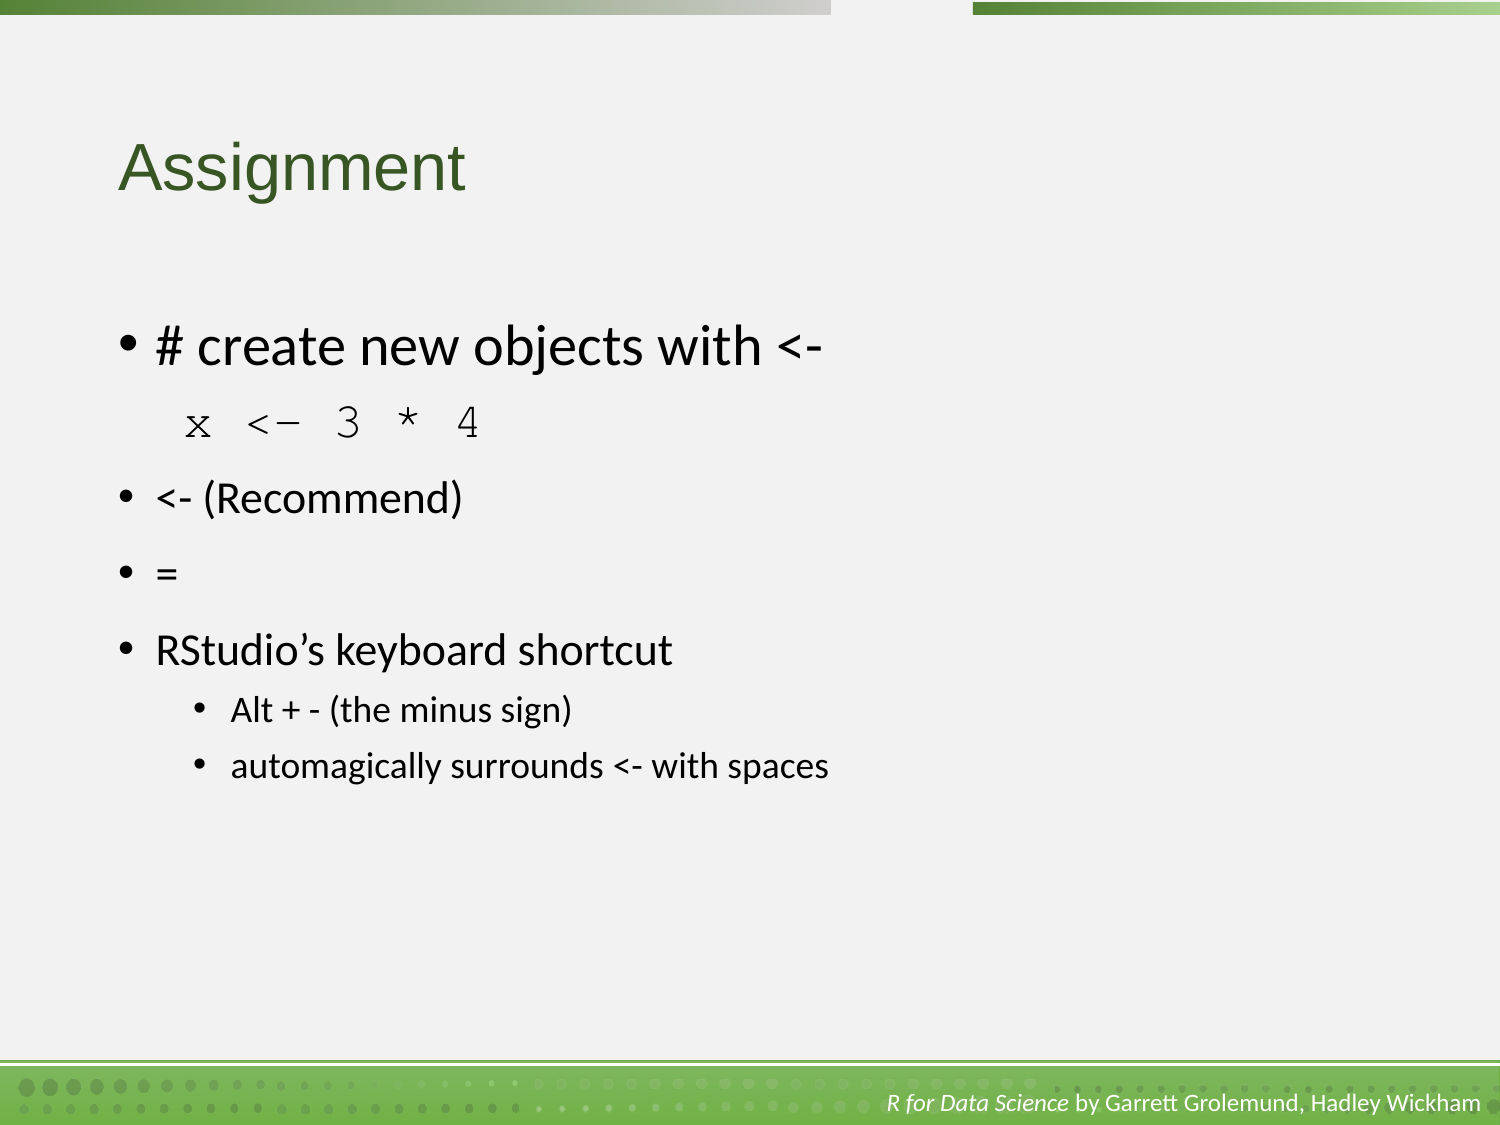

# Assignment
# create new objects with <-
x <- 3 * 4
<- (Recommend)
=
RStudio’s keyboard shortcut
Alt + - (the minus sign)
automagically surrounds <- with spaces
R for Data Science by Garrett Grolemund, Hadley Wickham